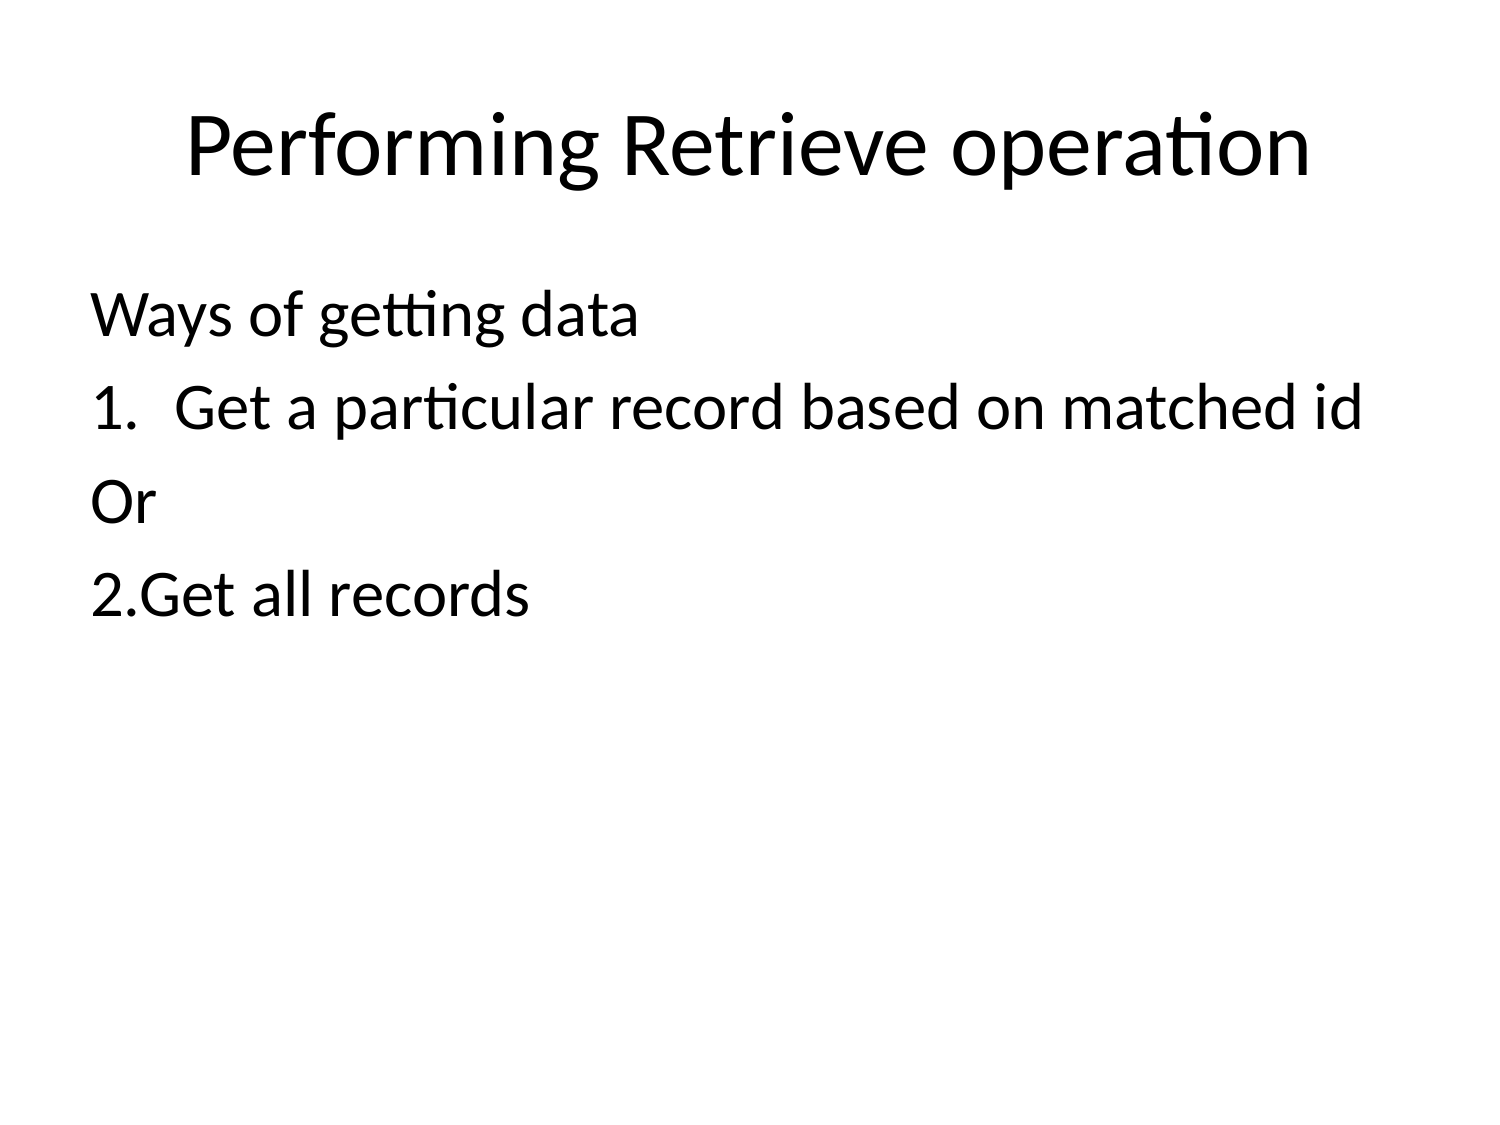

# Performing Retrieve operation
Ways of getting data
Get a particular record based on matched id
Or
2.Get all records